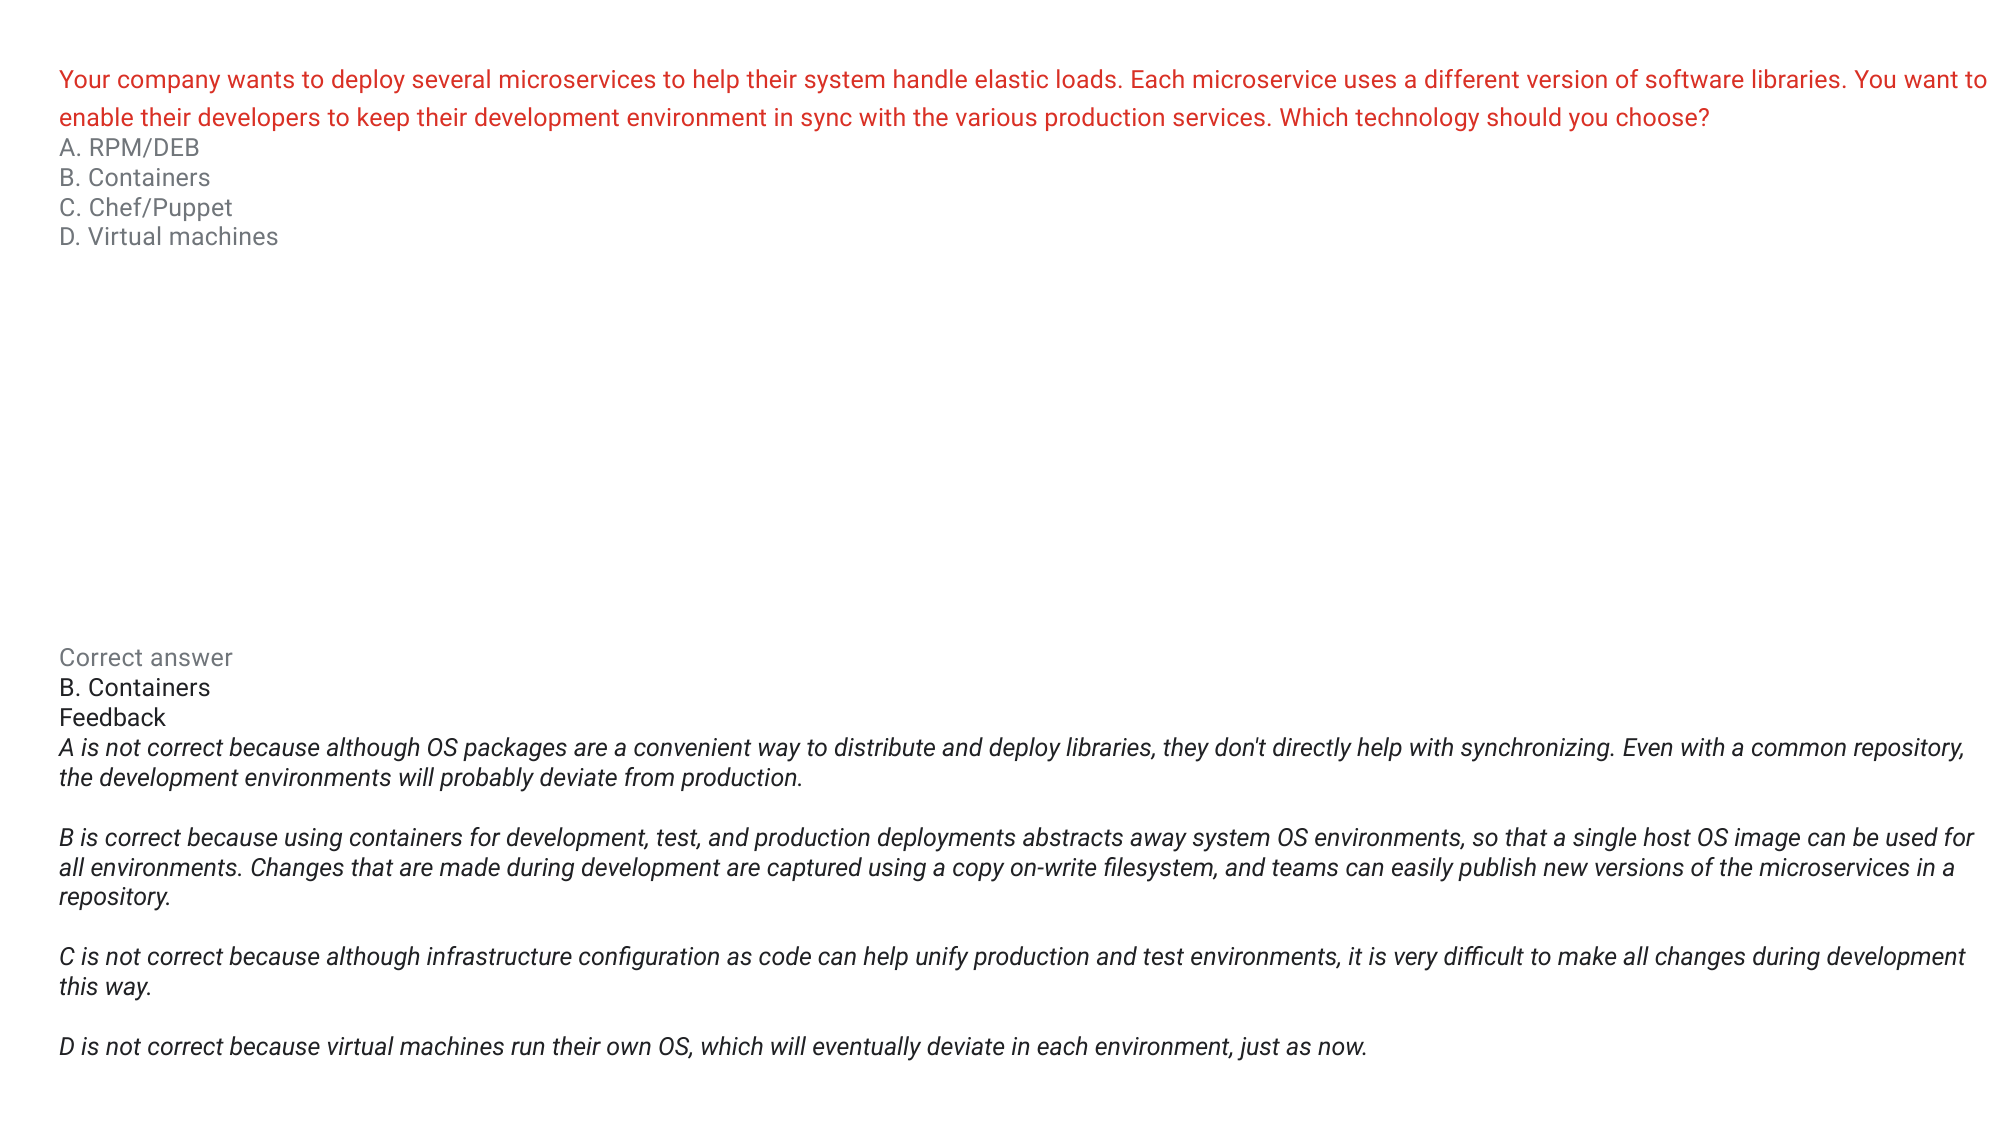

Your company wants to deploy several microservices to help their system handle elastic loads. Each microservice uses a different version of software libraries. You want to enable their developers to keep their development environment in sync with the various production services. Which technology should you choose?
A. RPM/DEB
B. Containers
C. Chef/Puppet
D. Virtual machines

Correct answer
B. Containers
Feedback
A is not correct because although OS packages are a convenient way to distribute and deploy libraries, they don't directly help with synchronizing. Even with a common repository, the development environments will probably deviate from production.
B is correct because using containers for development, test, and production deployments abstracts away system OS environments, so that a single host OS image can be used for all environments. Changes that are made during development are captured using a copy on-write filesystem, and teams can easily publish new versions of the microservices in a repository.
C is not correct because although infrastructure configuration as code can help unify production and test environments, it is very difficult to make all changes during development this way.
D is not correct because virtual machines run their own OS, which will eventually deviate in each environment, just as now.